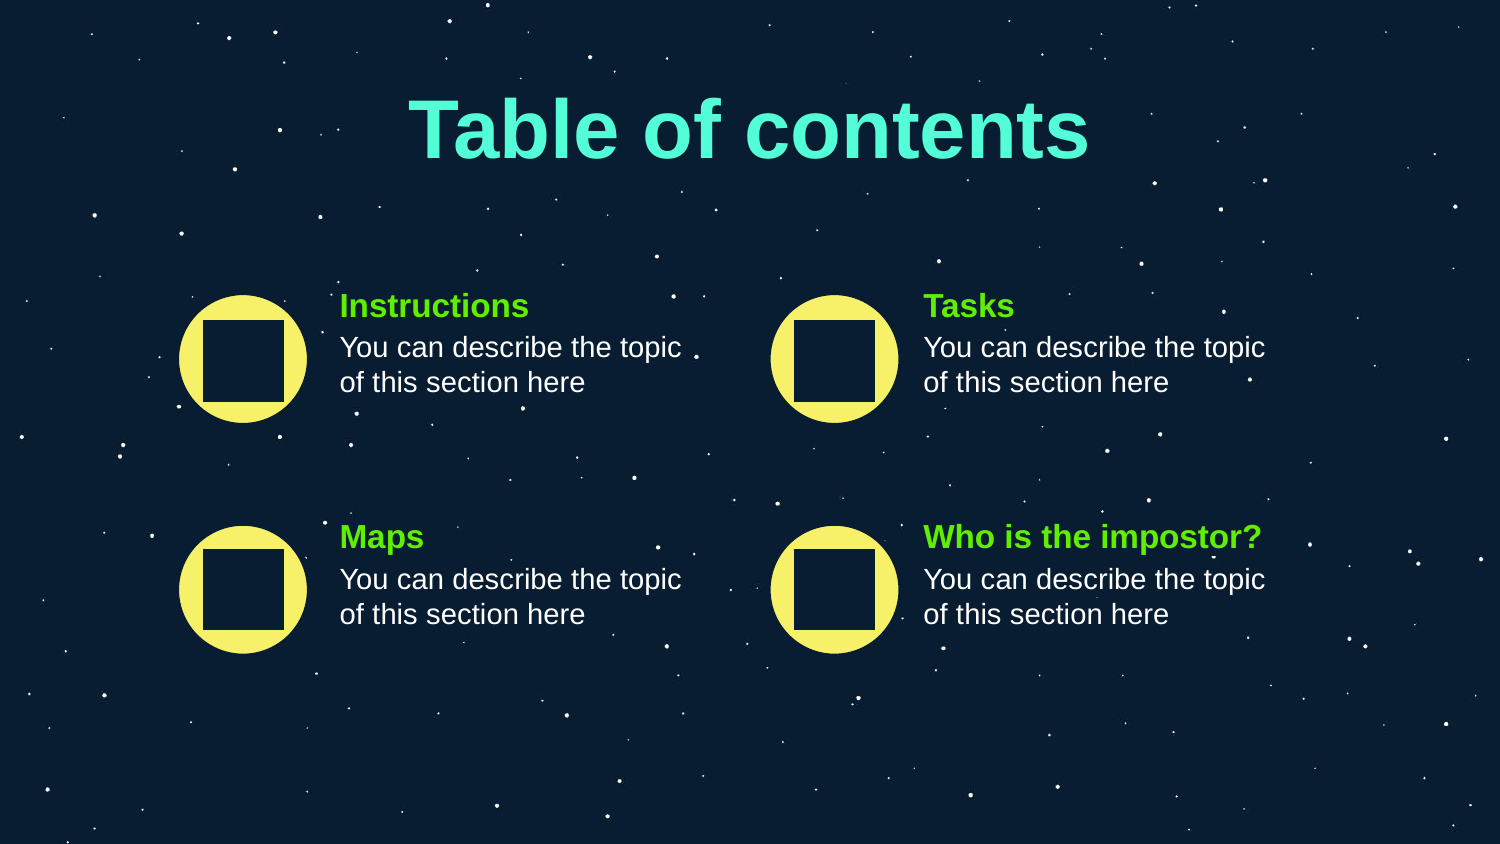

# Table of contents
Instructions
Tasks

You can describe the topic of this section here
You can describe the topic of this section here
01
02
Maps
Who is the impostor?

03
04
You can describe the topic of this section here
You can describe the topic of this section here